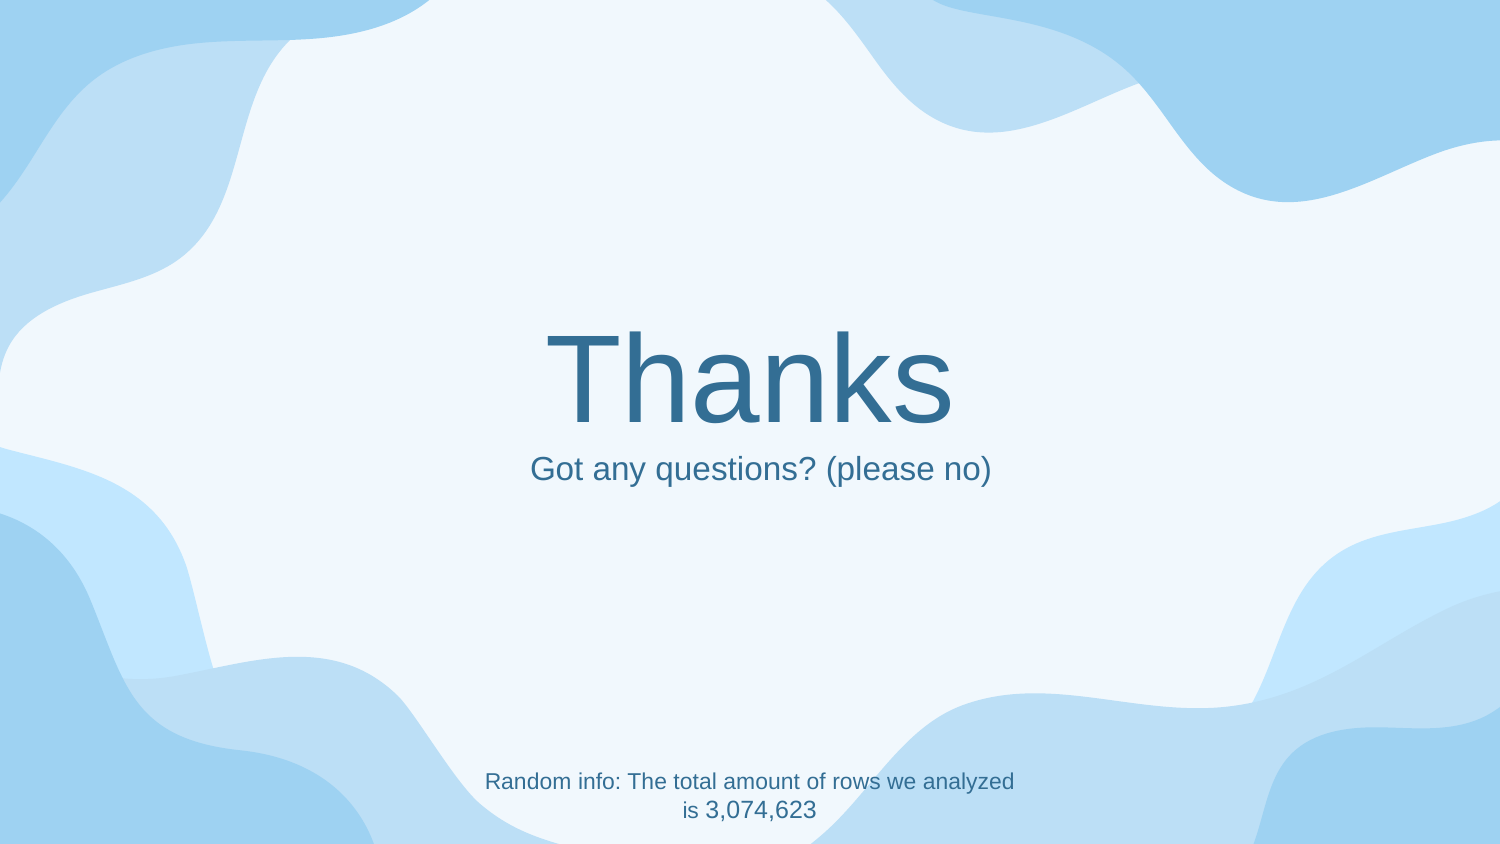

# Thanks
Got any questions? (please no)
Random info: The total amount of rows we analyzed is 3,074,623